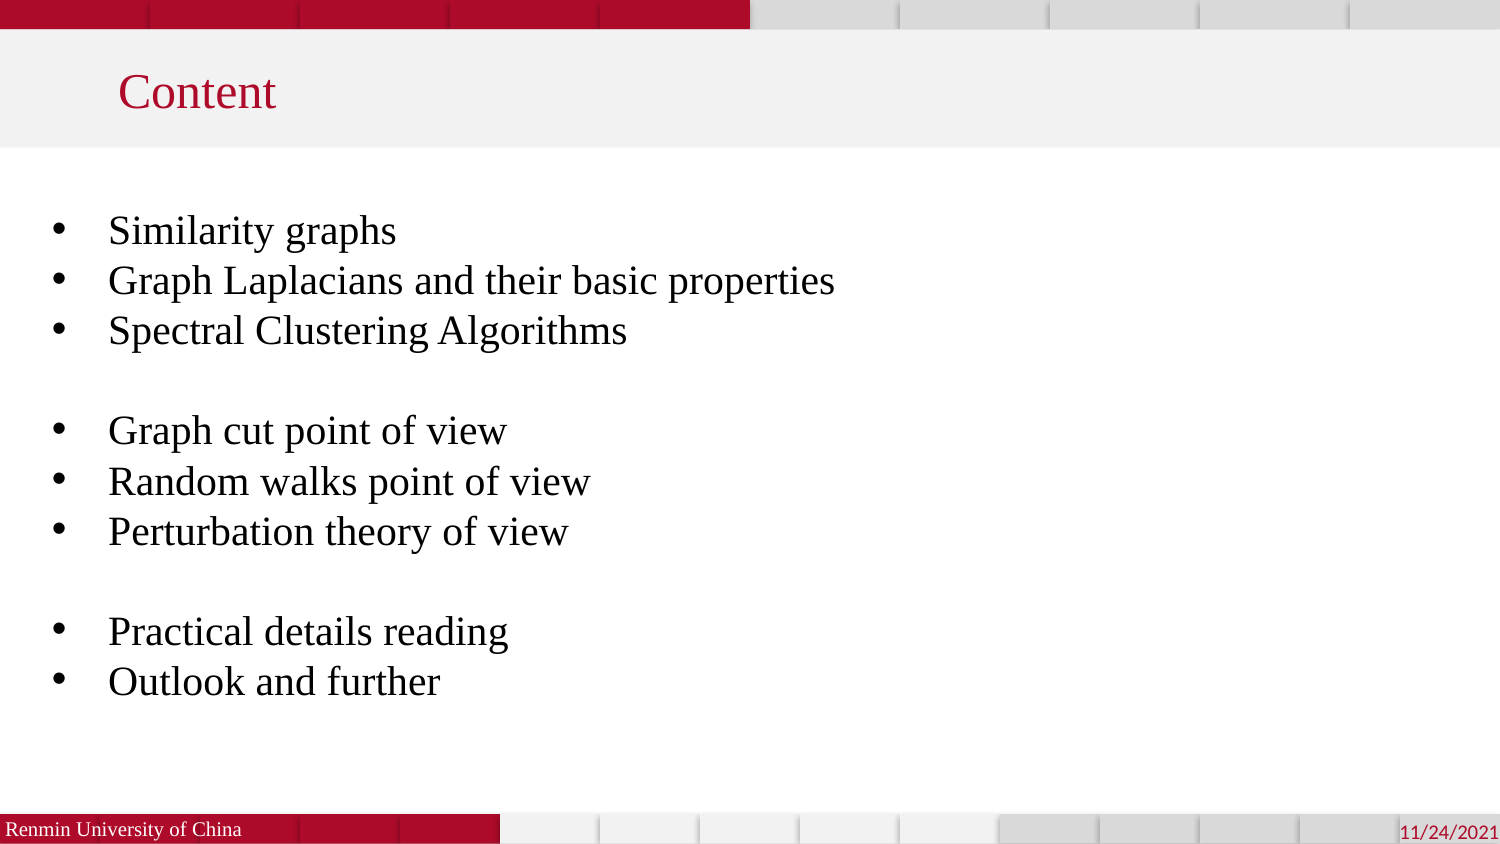

Content
Similarity graphs
Graph Laplacians and their basic properties
Spectral Clustering Algorithms

Graph cut point of view
Random walks point of view
Perturbation theory of view

Practical details reading
Outlook and further

Renmin University of China
11/24/2021